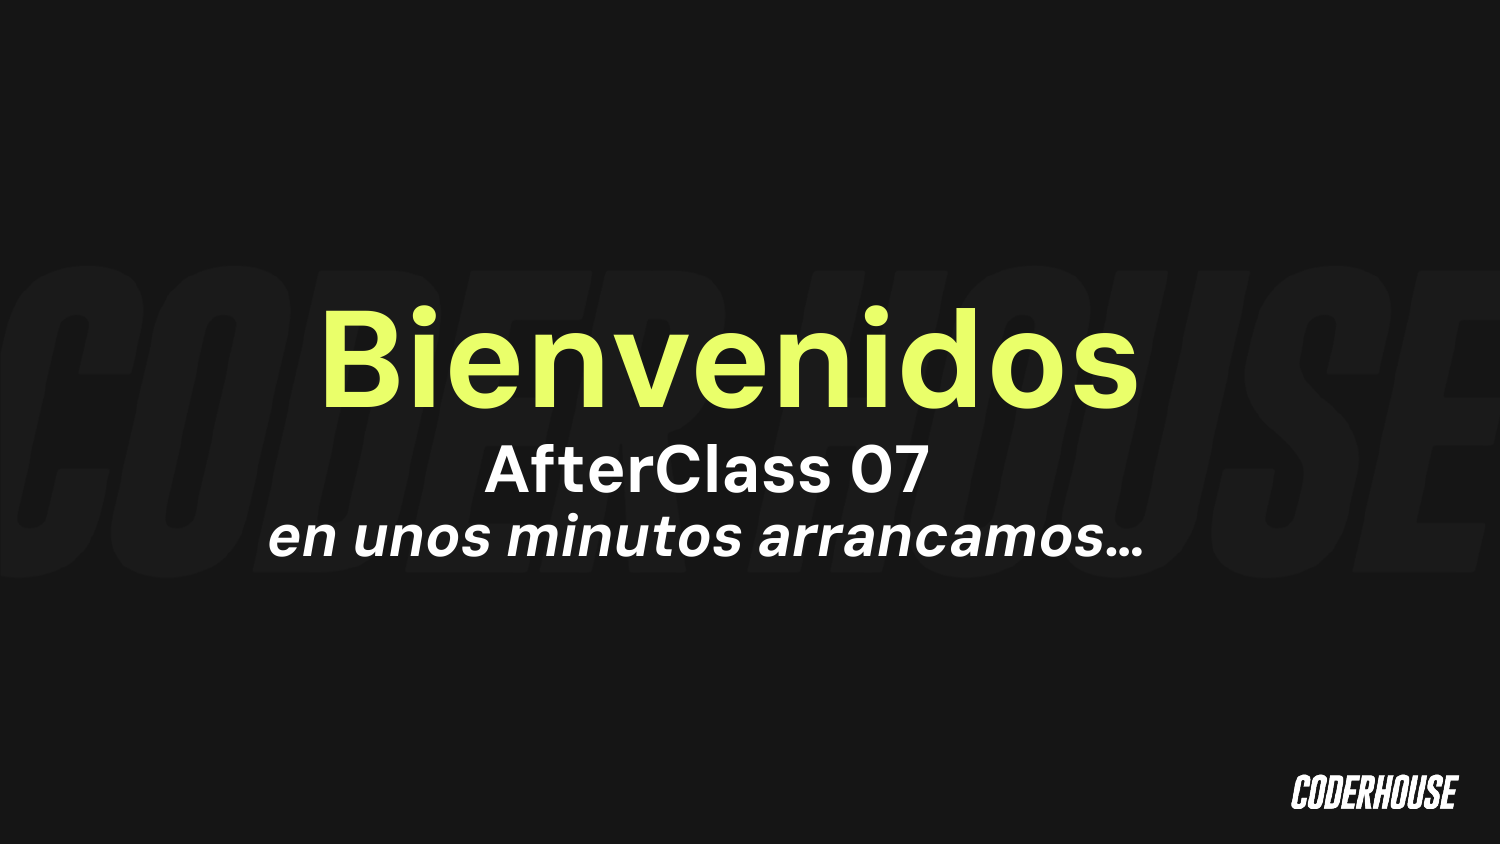

Bienvenidos
AfterClass 07
en unos minutos arrancamos…